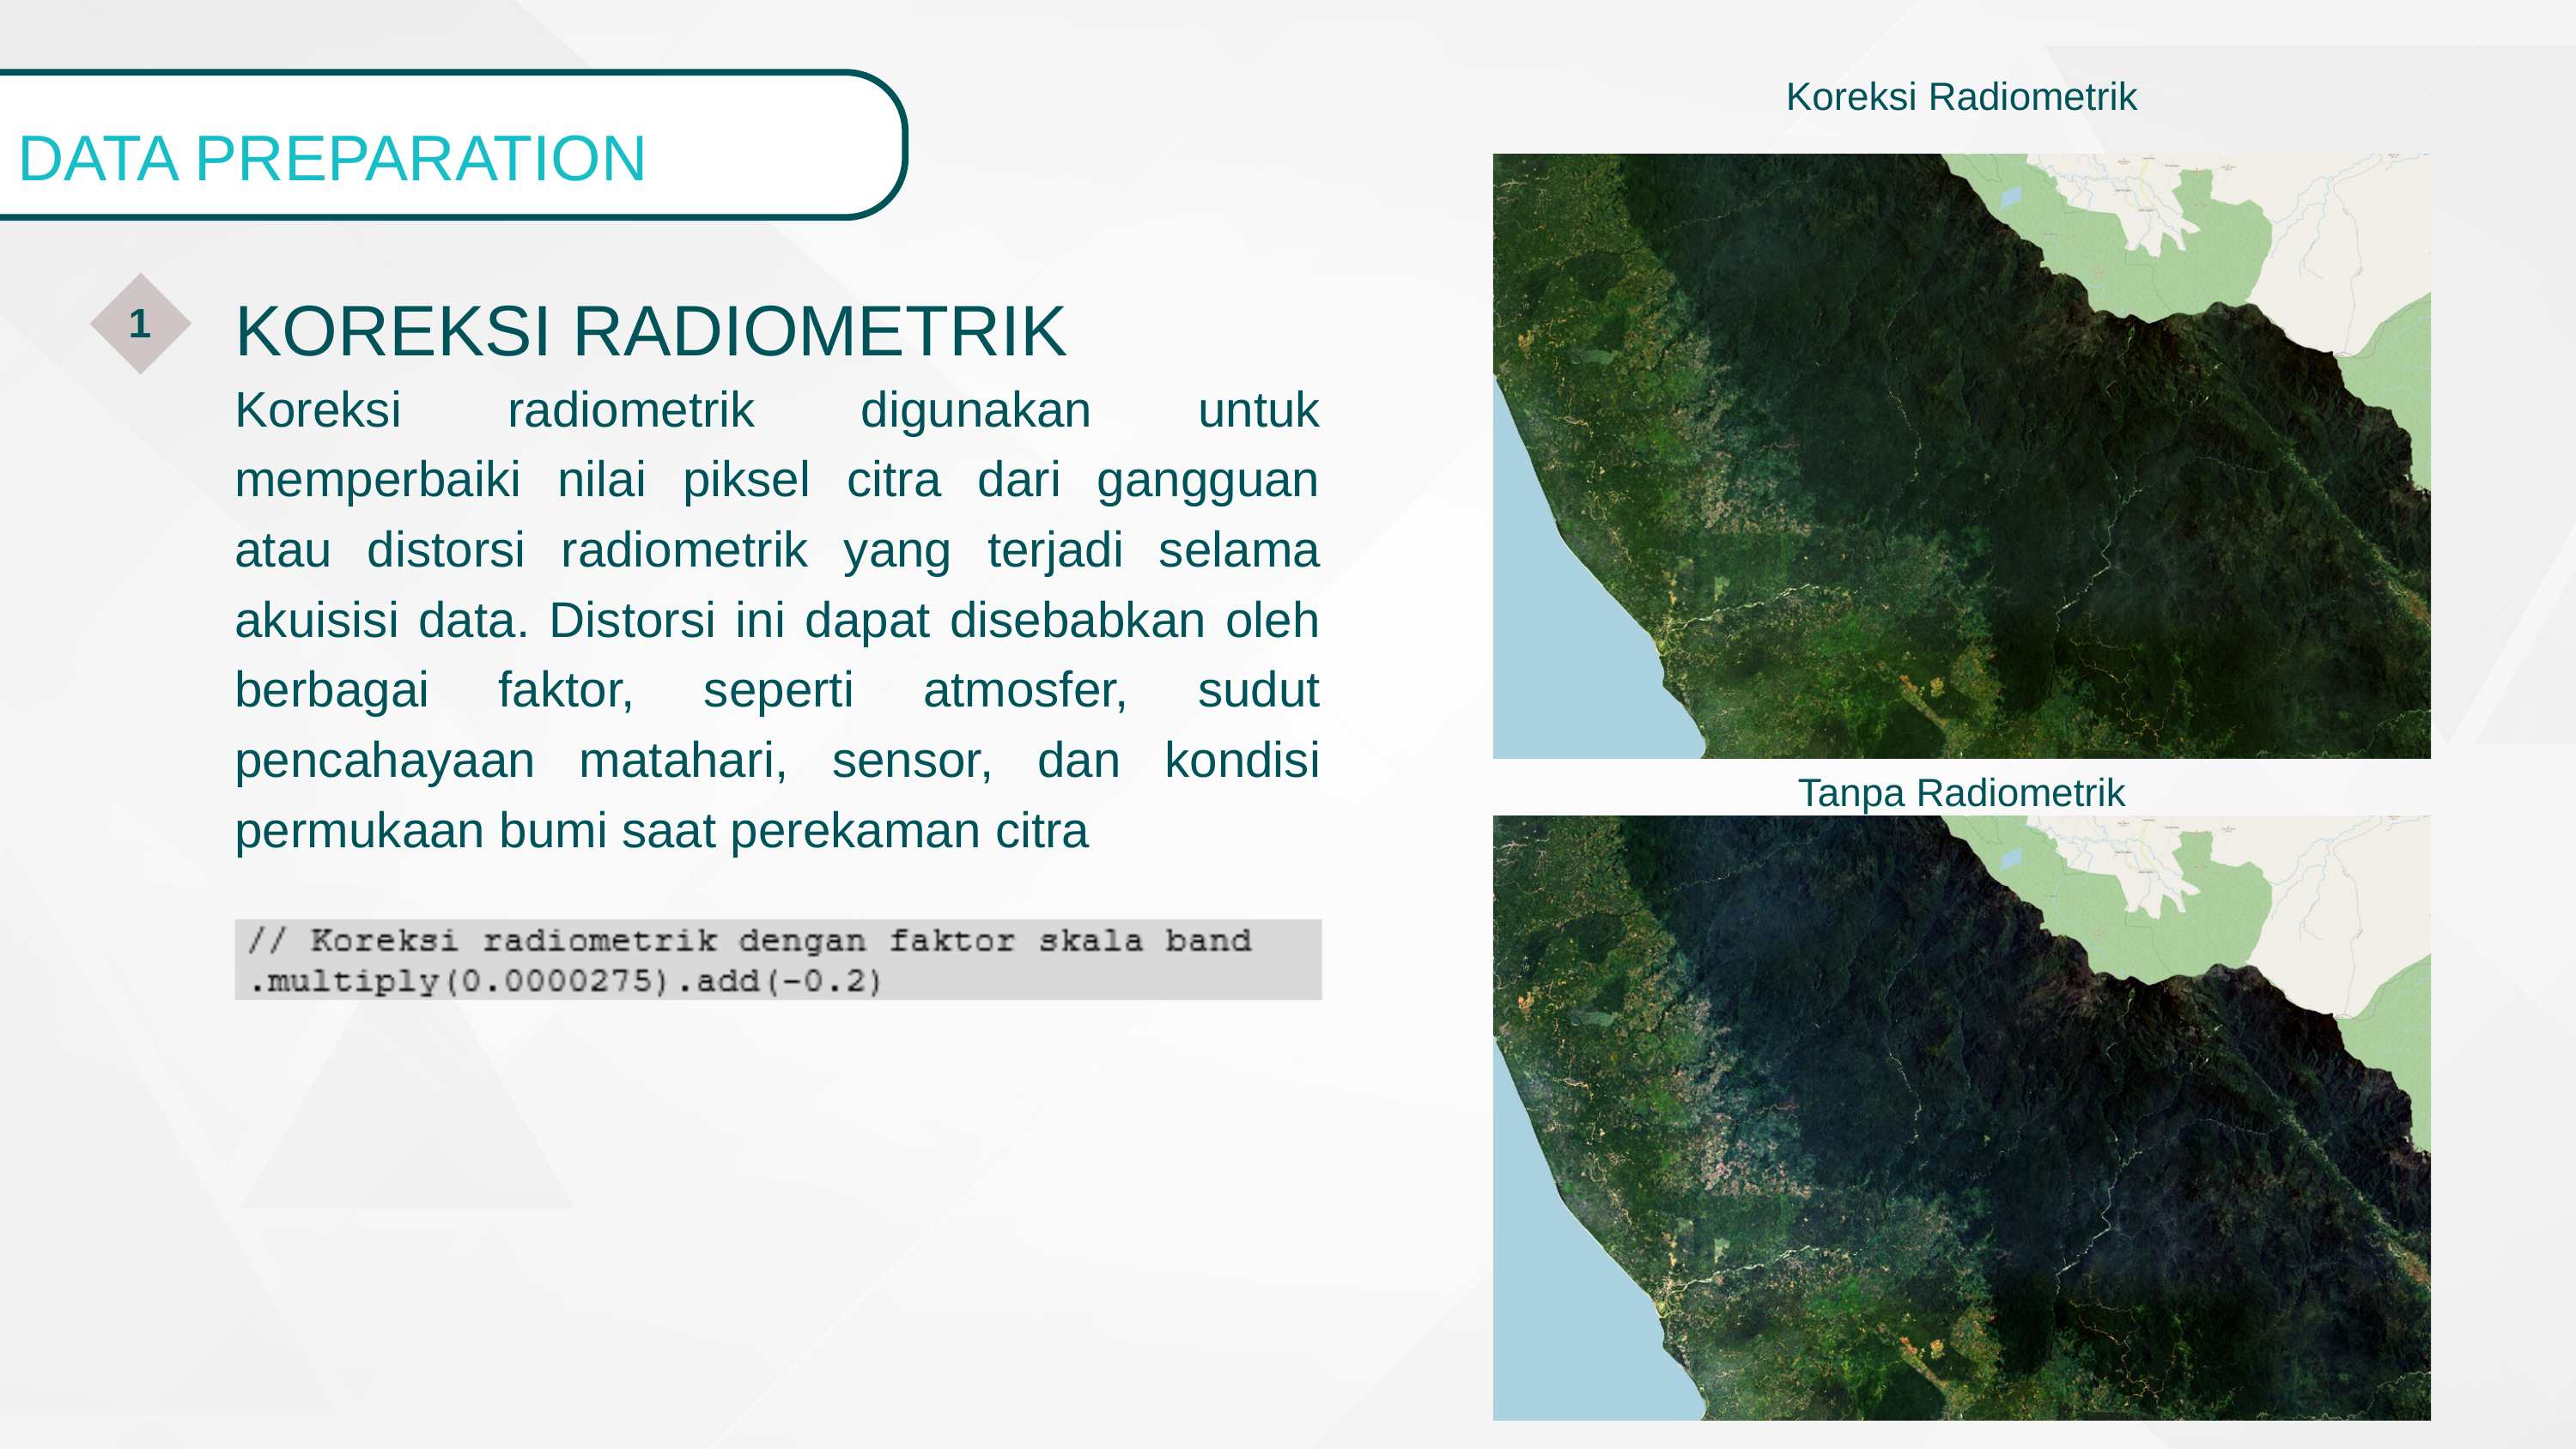

Koreksi Radiometrik

DATA PREPARATION

KOREKSI RADIOMETRIK
1
Koreksi radiometrik digunakan untuk memperbaiki nilai piksel citra dari gangguan atau distorsi radiometrik yang terjadi selama akuisisi data. Distorsi ini dapat disebabkan oleh berbagai faktor, seperti atmosfer, sudut pencahayaan matahari, sensor, dan kondisi permukaan bumi saat perekaman citra
Tanpa Radiometrik